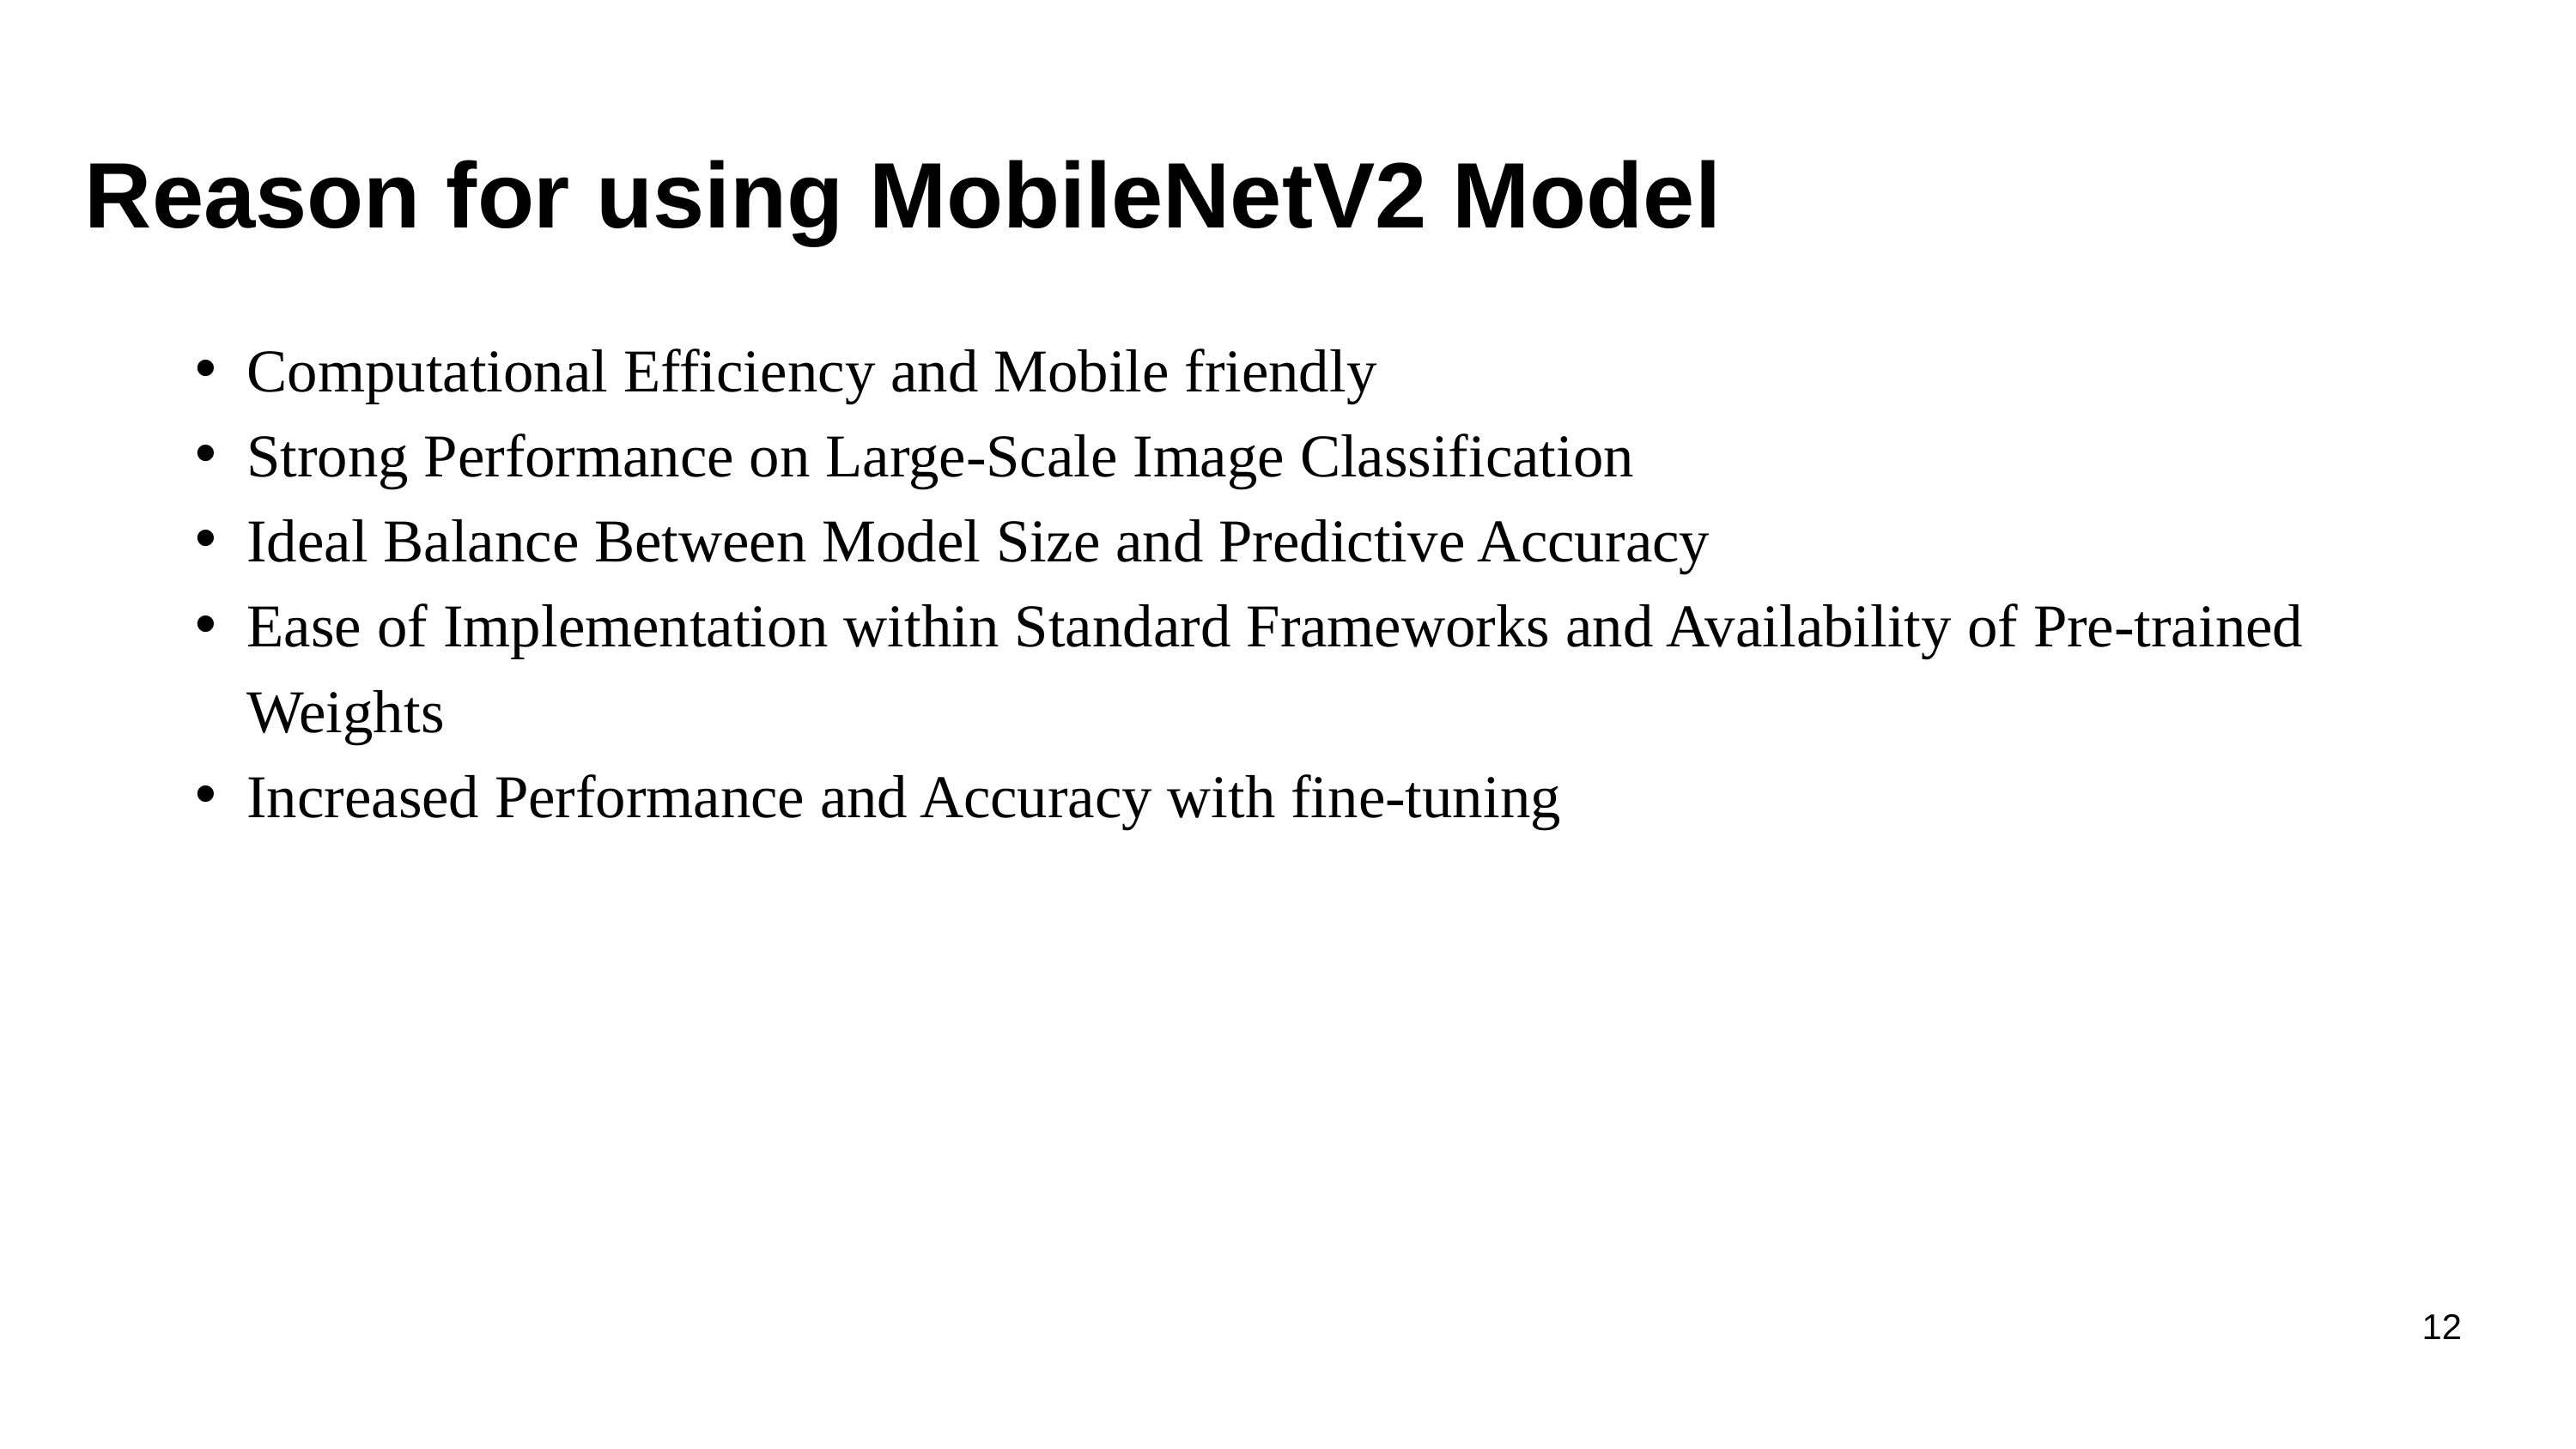

Reason for using MobileNetV2 Model
Computational Efficiency and Mobile friendly
Strong Performance on Large-Scale Image Classification
Ideal Balance Between Model Size and Predictive Accuracy
Ease of Implementation within Standard Frameworks and Availability of Pre-trained Weights
Increased Performance and Accuracy with fine-tuning
12